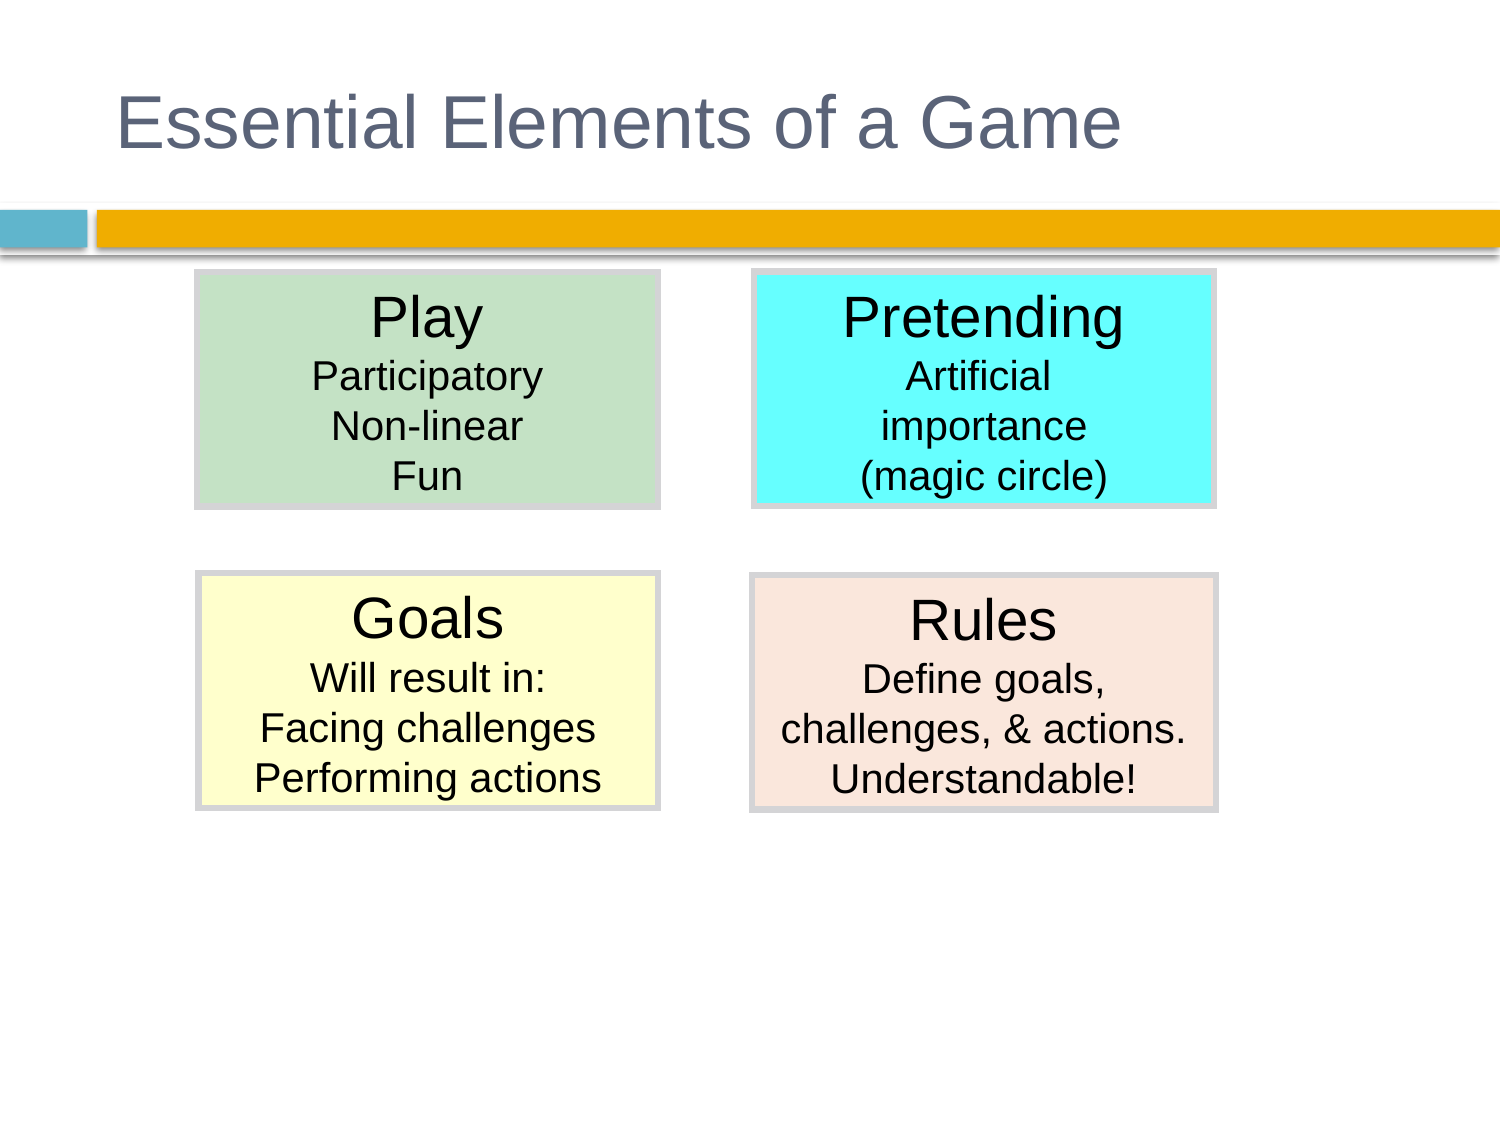

# Essential Elements of a Game
Pretending
Artificial
importance
(magic circle)
Play
Participatory
Non-linear
Fun
Goals
Will result in:
Facing challenges
Performing actions
Rules
Define goals, challenges, & actions.
Understandable!